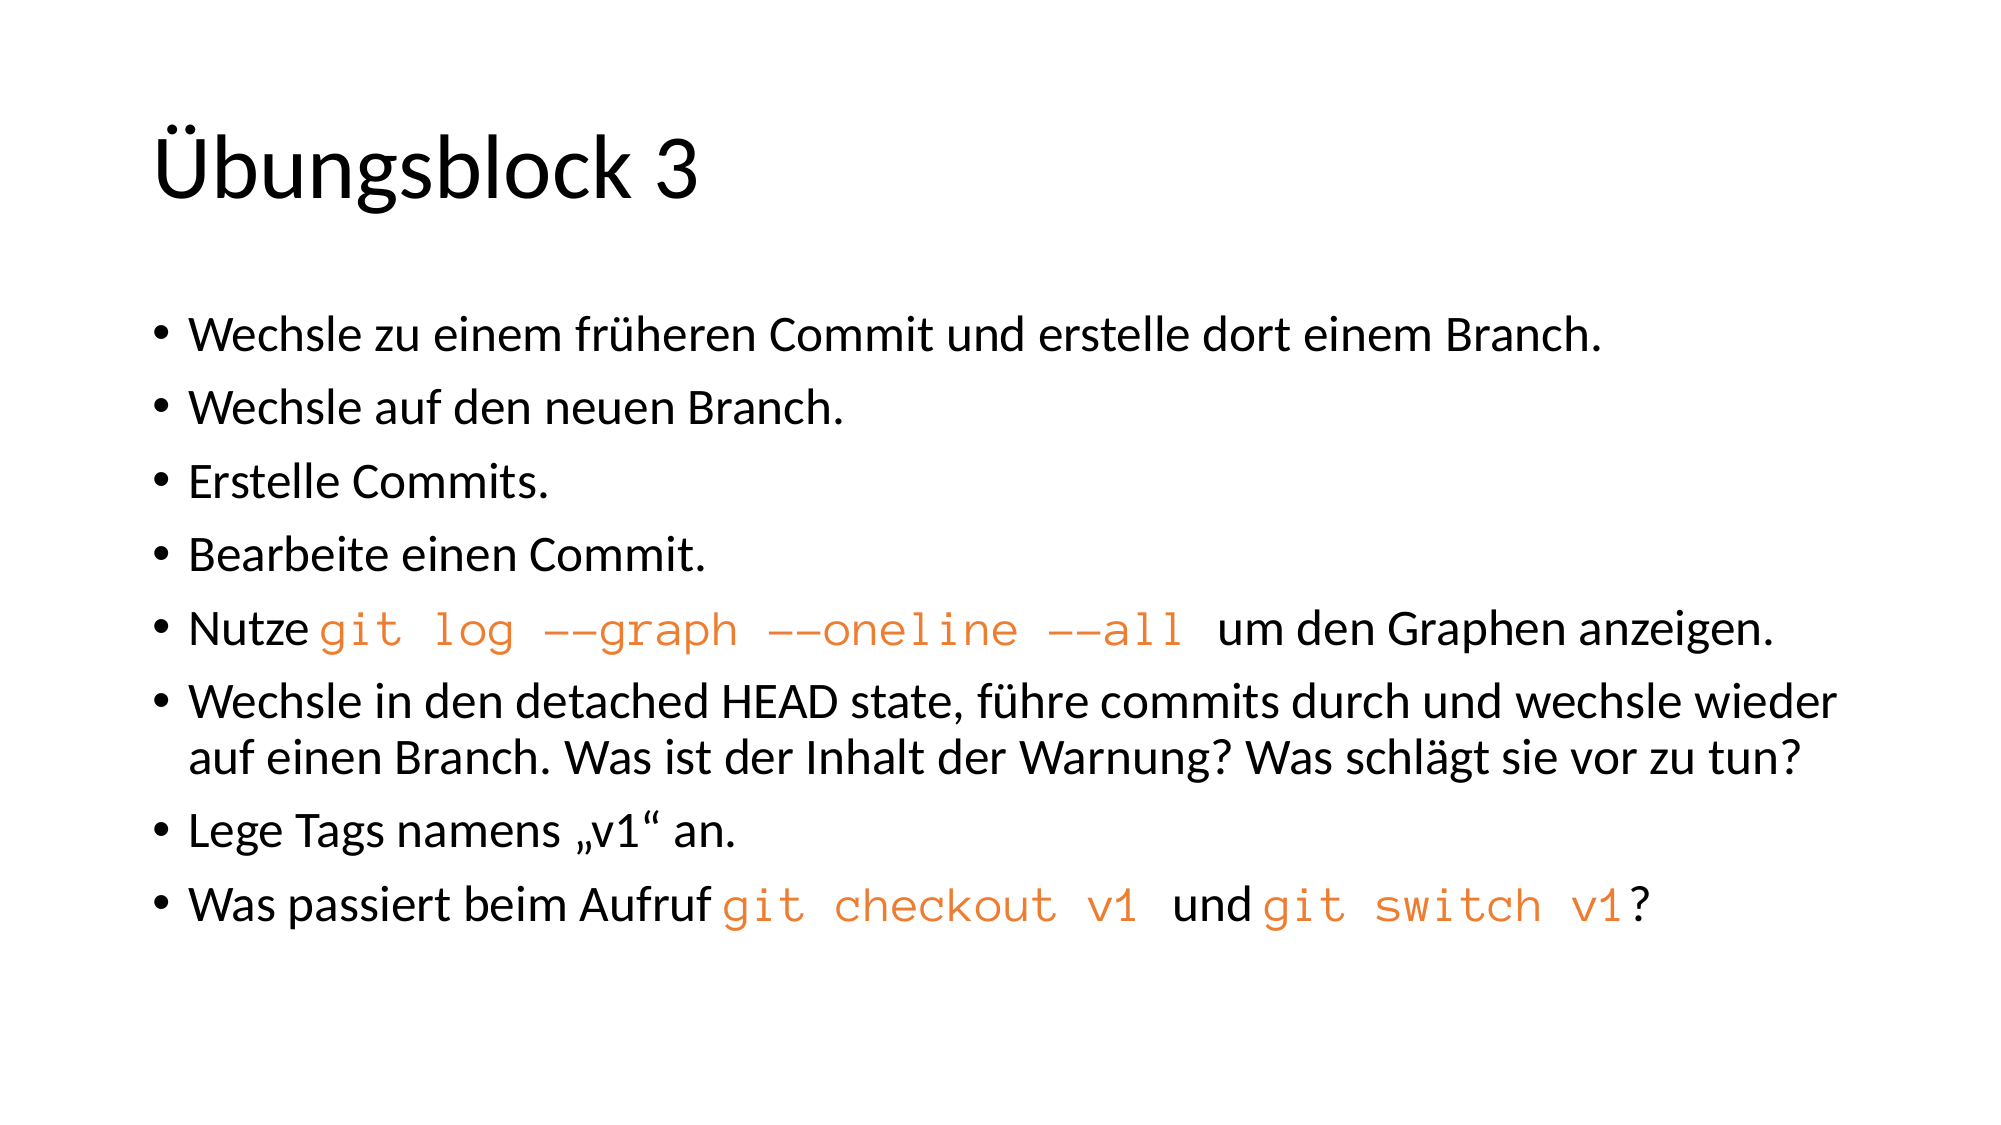

# Übungsblock 3
Wechsle zu einem früheren Commit und erstelle dort einem Branch.
Wechsle auf den neuen Branch.
Erstelle Commits.
Bearbeite einen Commit.
Nutze git log --graph --oneline --all um den Graphen anzeigen.
Wechsle in den detached HEAD state, führe commits durch und wechsle wieder auf einen Branch. Was ist der Inhalt der Warnung? Was schlägt sie vor zu tun?
Lege Tags namens „v1“ an.
Was passiert beim Aufruf git checkout v1 und git switch v1?